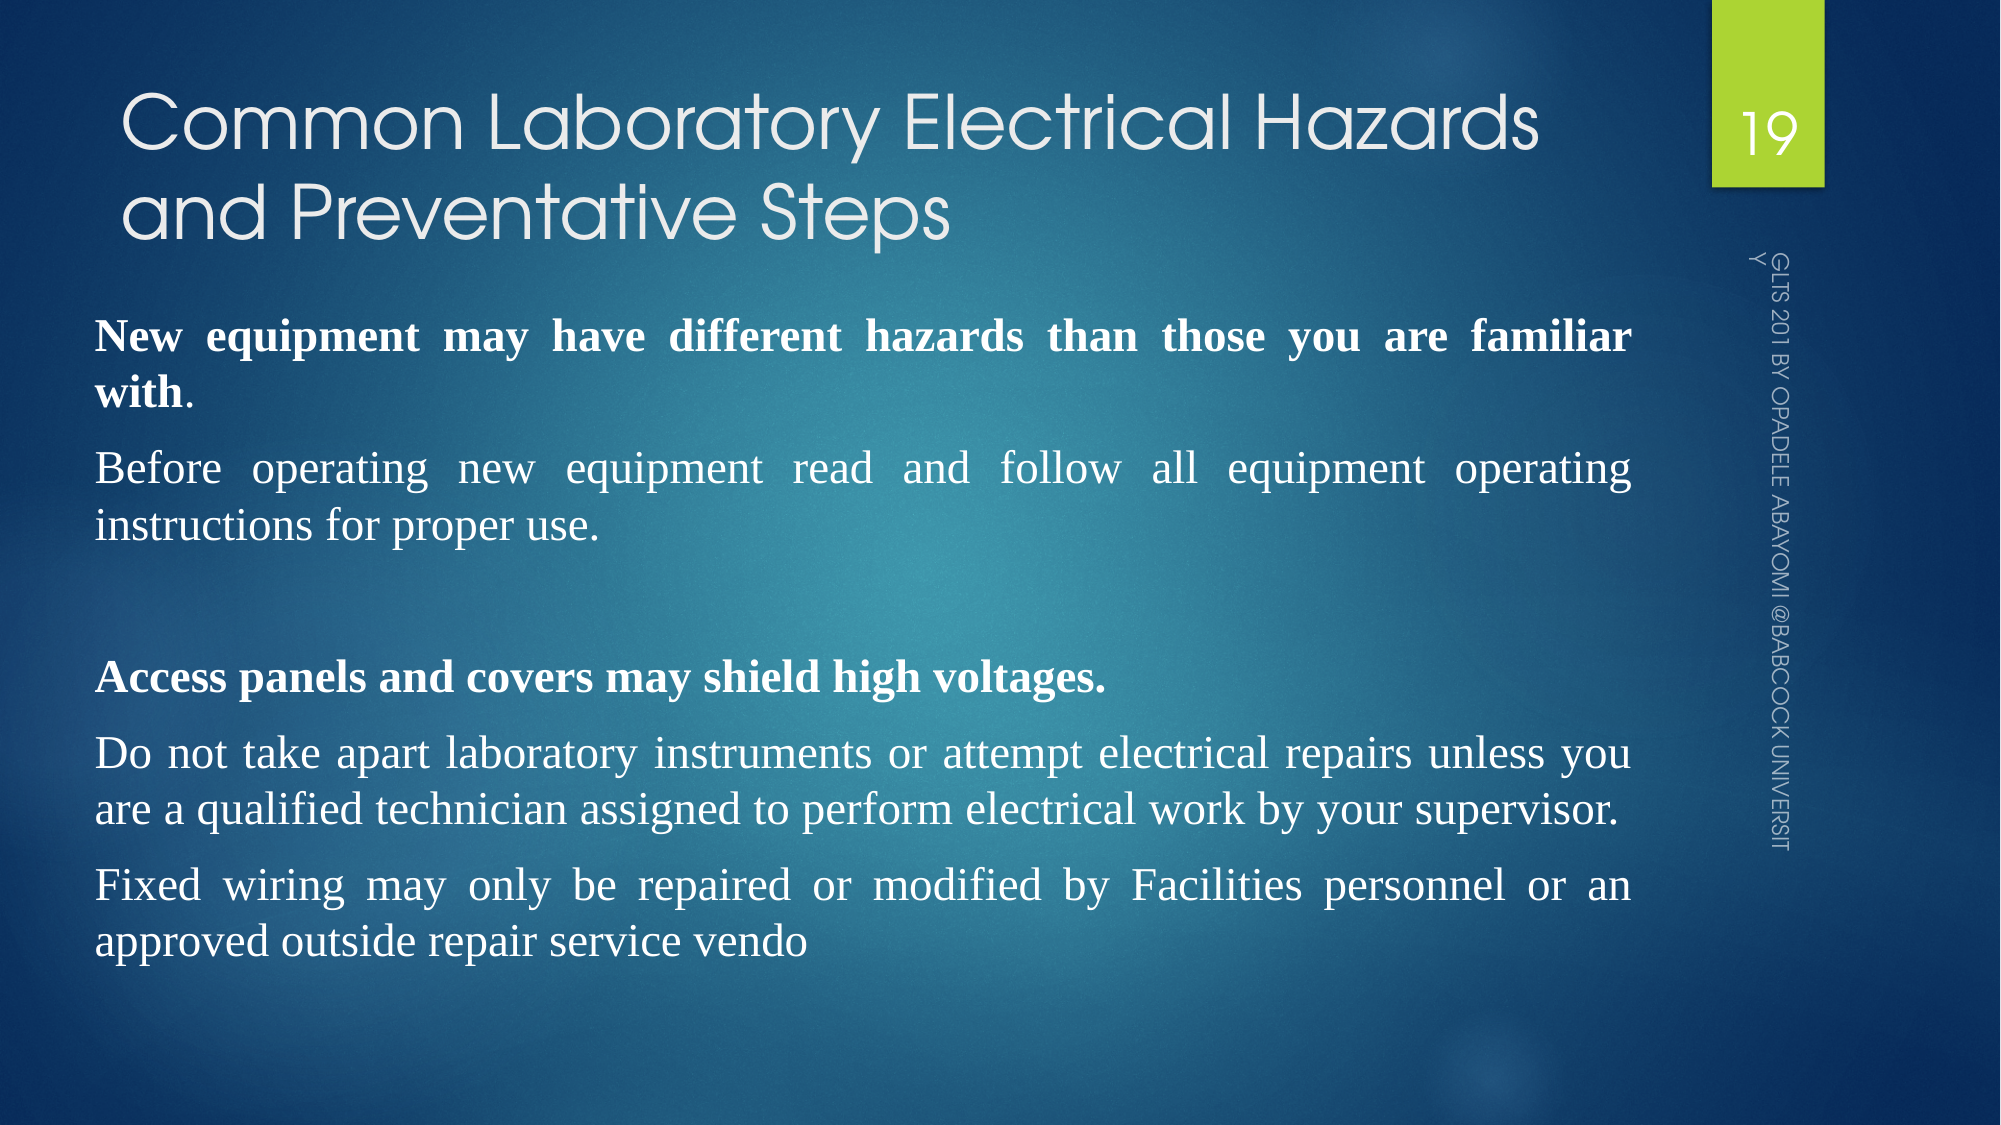

19
# Common Laboratory Electrical Hazards and Preventative Steps
New equipment may have different hazards than those you are familiar with.
Before operating new equipment read and follow all equipment operating instructions for proper use.

Access panels and covers may shield high voltages.
Do not take apart laboratory instruments or attempt electrical repairs unless you are a qualified technician assigned to perform electrical work by your supervisor.
Fixed wiring may only be repaired or modified by Facilities personnel or an approved outside repair service vendo
GLTS 201 BY OPADELE ABAYOMI @BABCOCK UNIVERSITY